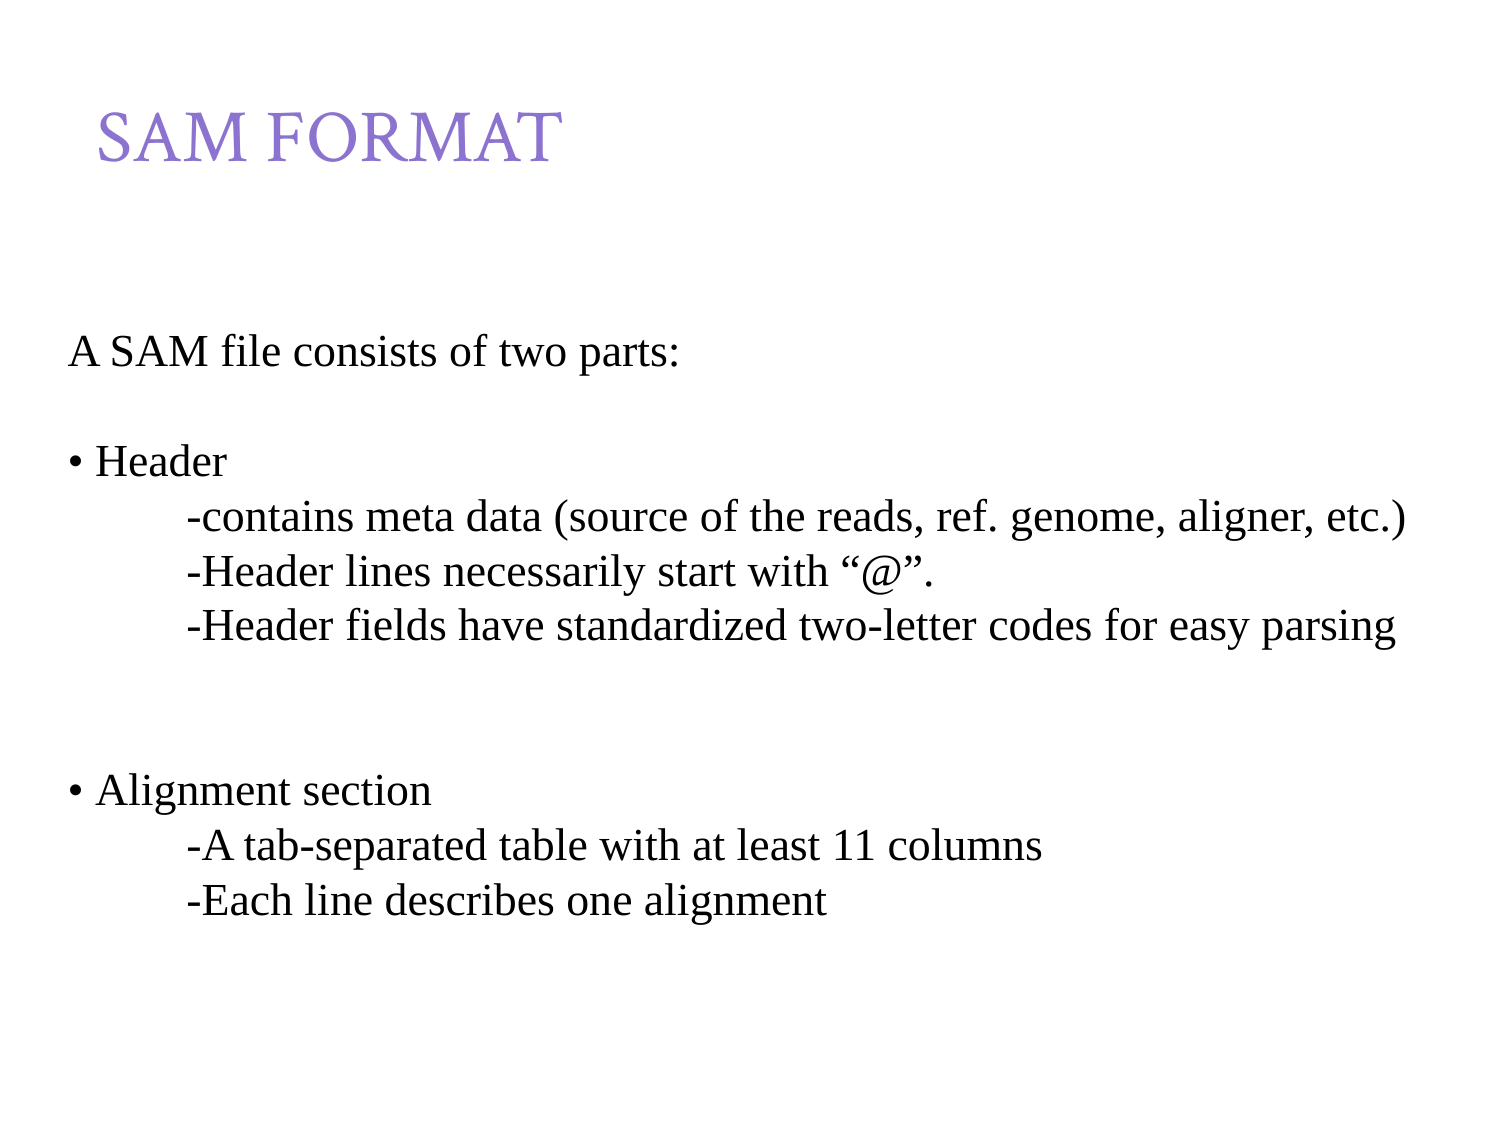

Annotation and alignment files: SAM
SAM FORMAT

A SAM file consists of two parts:

• Header
	-contains meta data (source of the reads, ref. genome, aligner, etc.)
	-Header lines necessarily start with “@”.
	-Header fields have standardized two-letter codes for easy parsing

• Alignment section
	-A tab-separated table with at least 11 columns
	-Each line describes one alignment